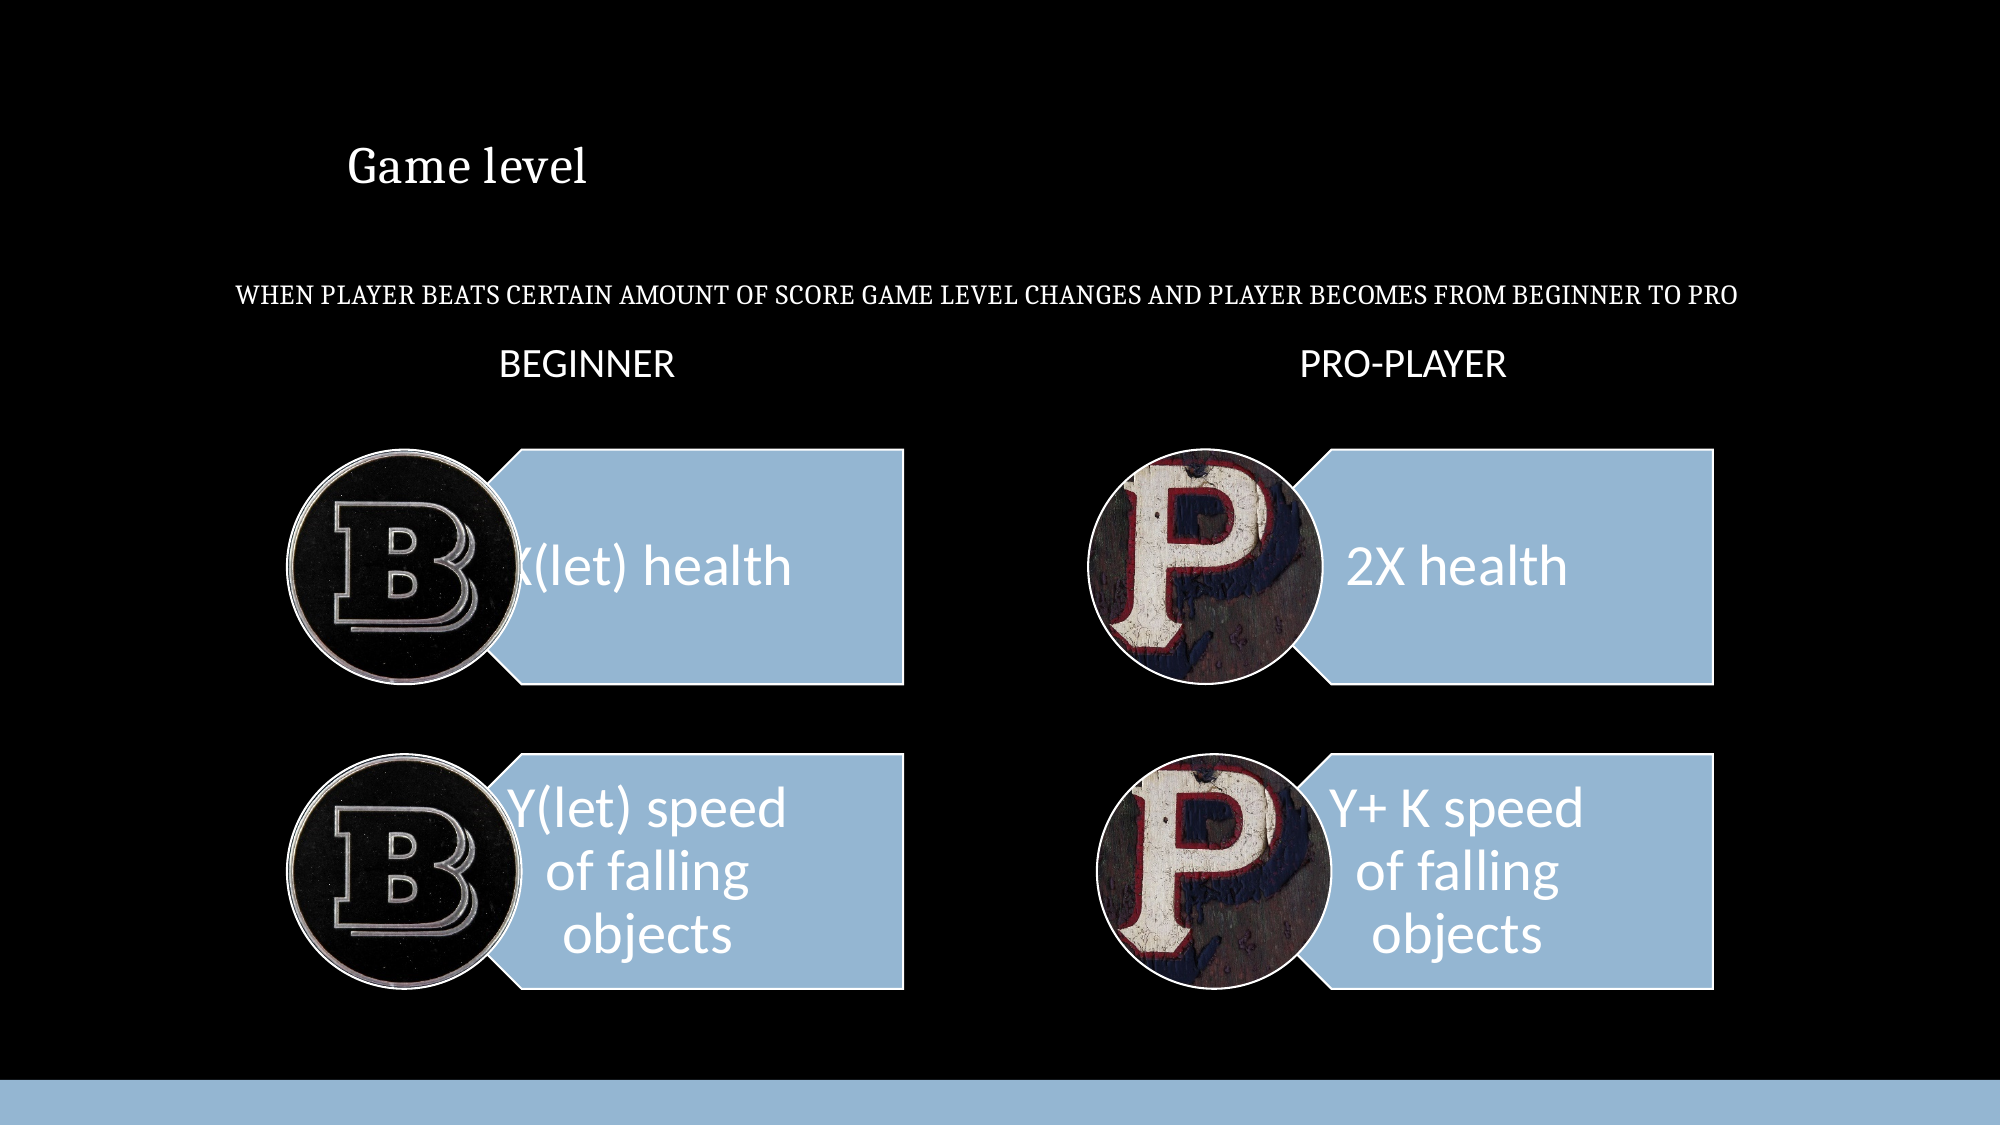

# Game level WHEN PLAYER BEATS CERTAIN AMOUNT OF SCORE GAME LEVEL CHANGES AND PLAYER BECOMES FROM BEGINNER TO PRO
	            Beginner
	           Pro-player
X(let) health
Y(let) speed of falling objects
2X health
Y+ K speed of falling objects